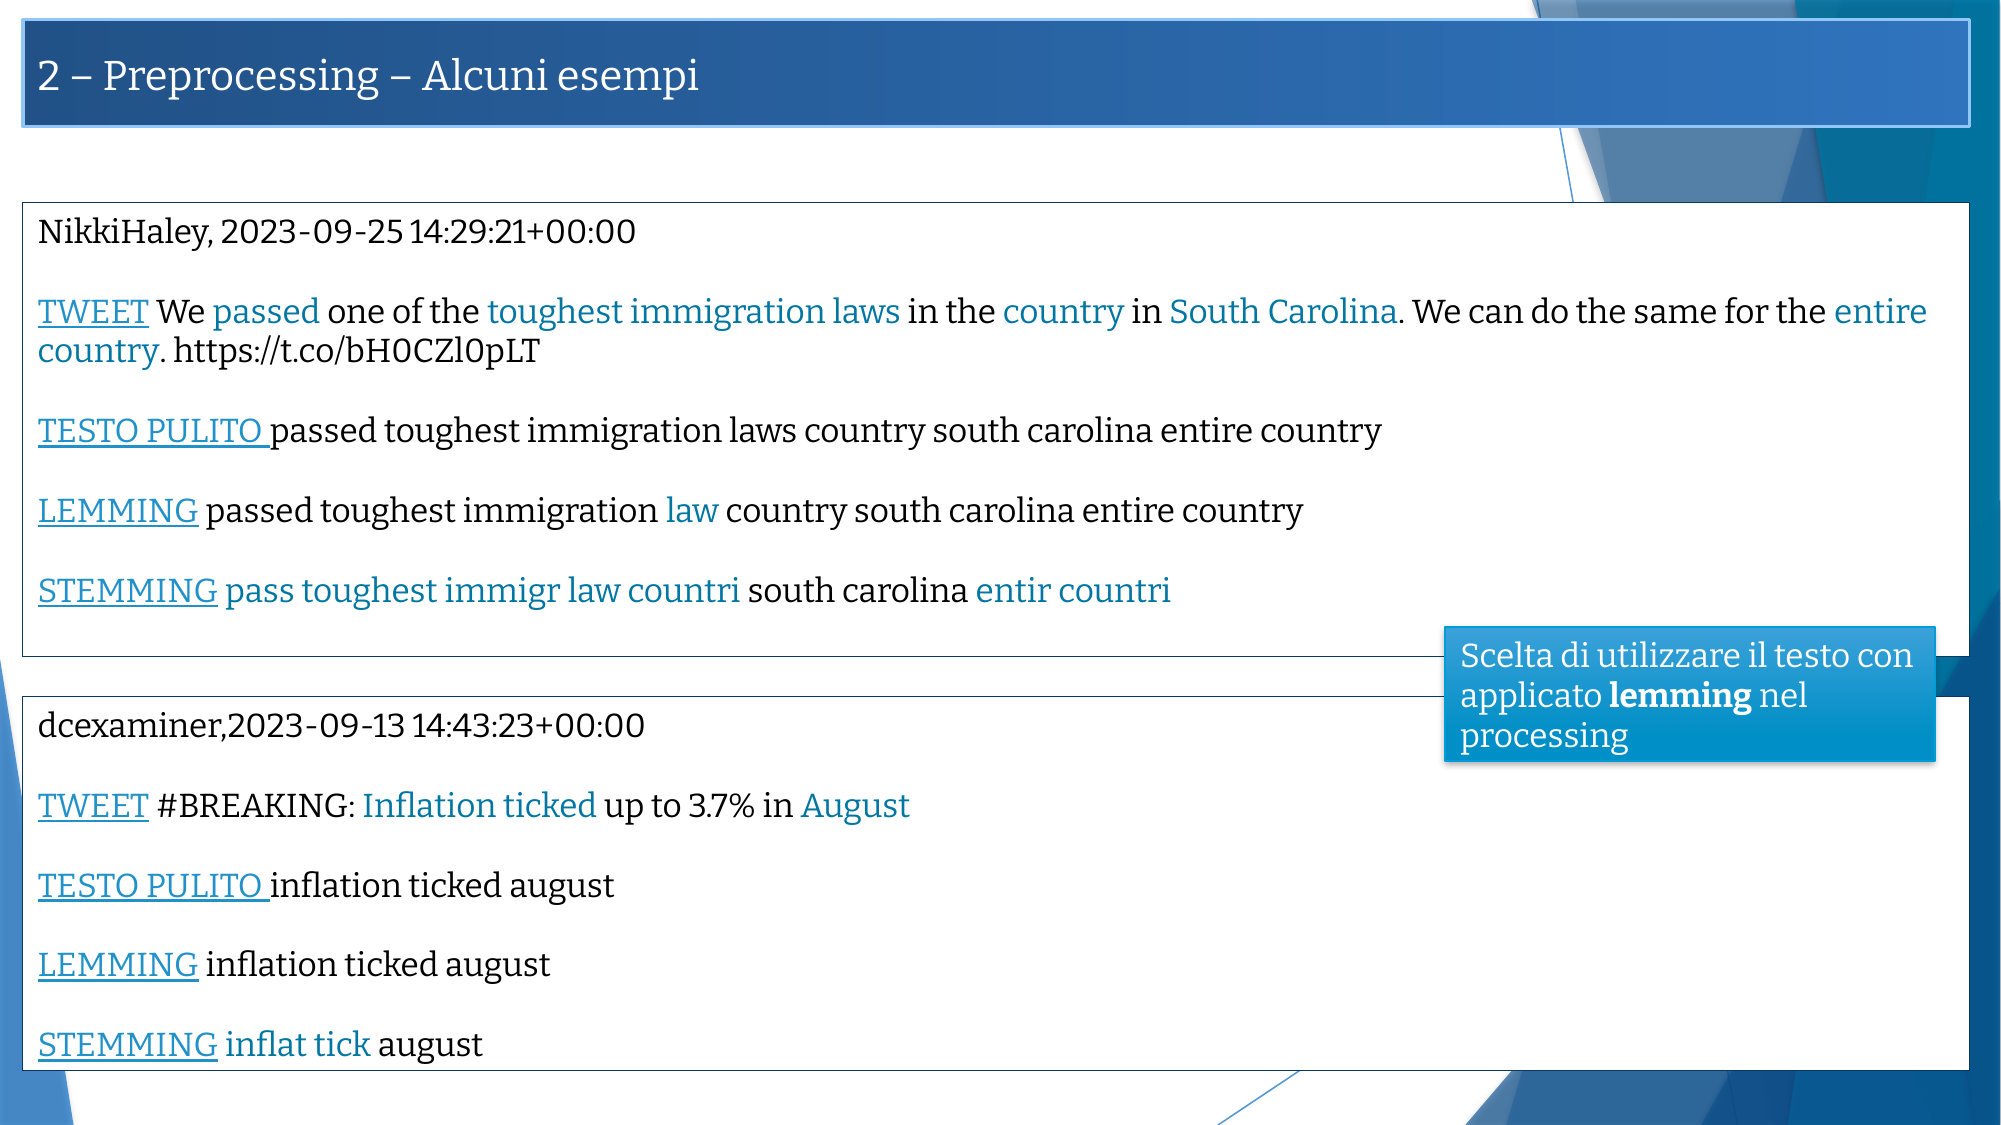

2 – Preprocessing – Alcuni esempi
NikkiHaley, 2023-09-25 14:29:21+00:00

TWEET We passed one of the toughest immigration laws in the country in South Carolina. We can do the same for the entire country. https://t.co/bH0CZl0pLT

TESTO PULITO passed toughest immigration laws country south carolina entire country

LEMMING passed toughest immigration law country south carolina entire country

STEMMING pass toughest immigr law countri south carolina entir countri

Scelta di utilizzare il testo con applicato lemming nel processing
dcexaminer,2023-09-13 14:43:23+00:00

TWEET #BREAKING: Inflation ticked up to 3.7% in August

TESTO PULITO inflation ticked august

LEMMING inflation ticked august

STEMMING inflat tick august